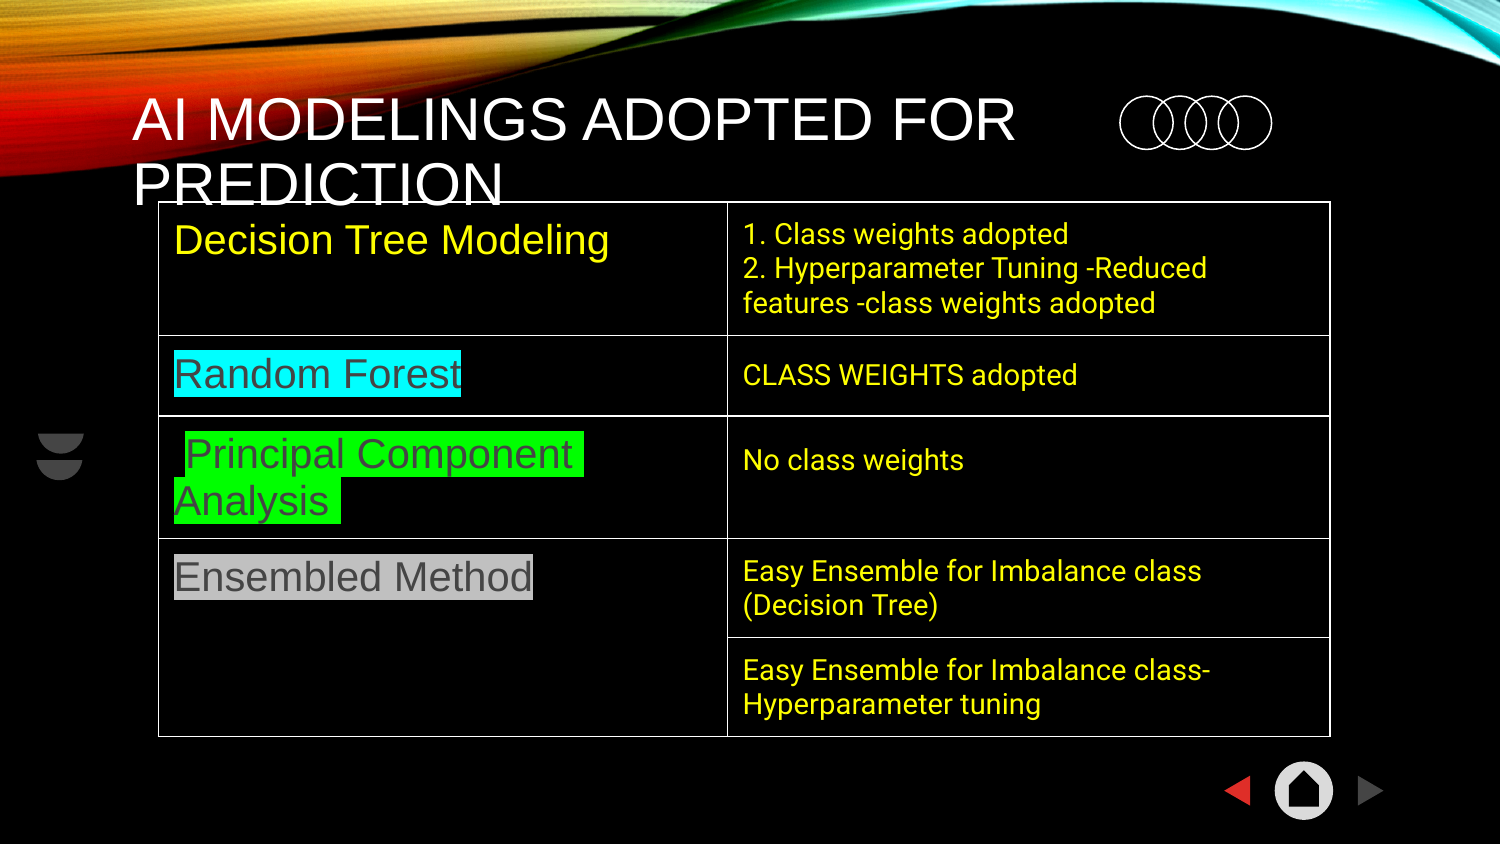

# AI Modelings adopted for Prediction
| Decision Tree Modeling | 1. Class weights adopted 2. Hyperparameter Tuning -Reduced features -class weights adopted |
| --- | --- |
| Random Forest | CLASS WEIGHTS adopted |
| Principal Component Analysis | No class weights |
| Ensembled Method | Easy Ensemble for Imbalance class (Decision Tree) |
| Ensabled Method - | Easy Ensemble for Imbalance class-Hyperparameter tuning |